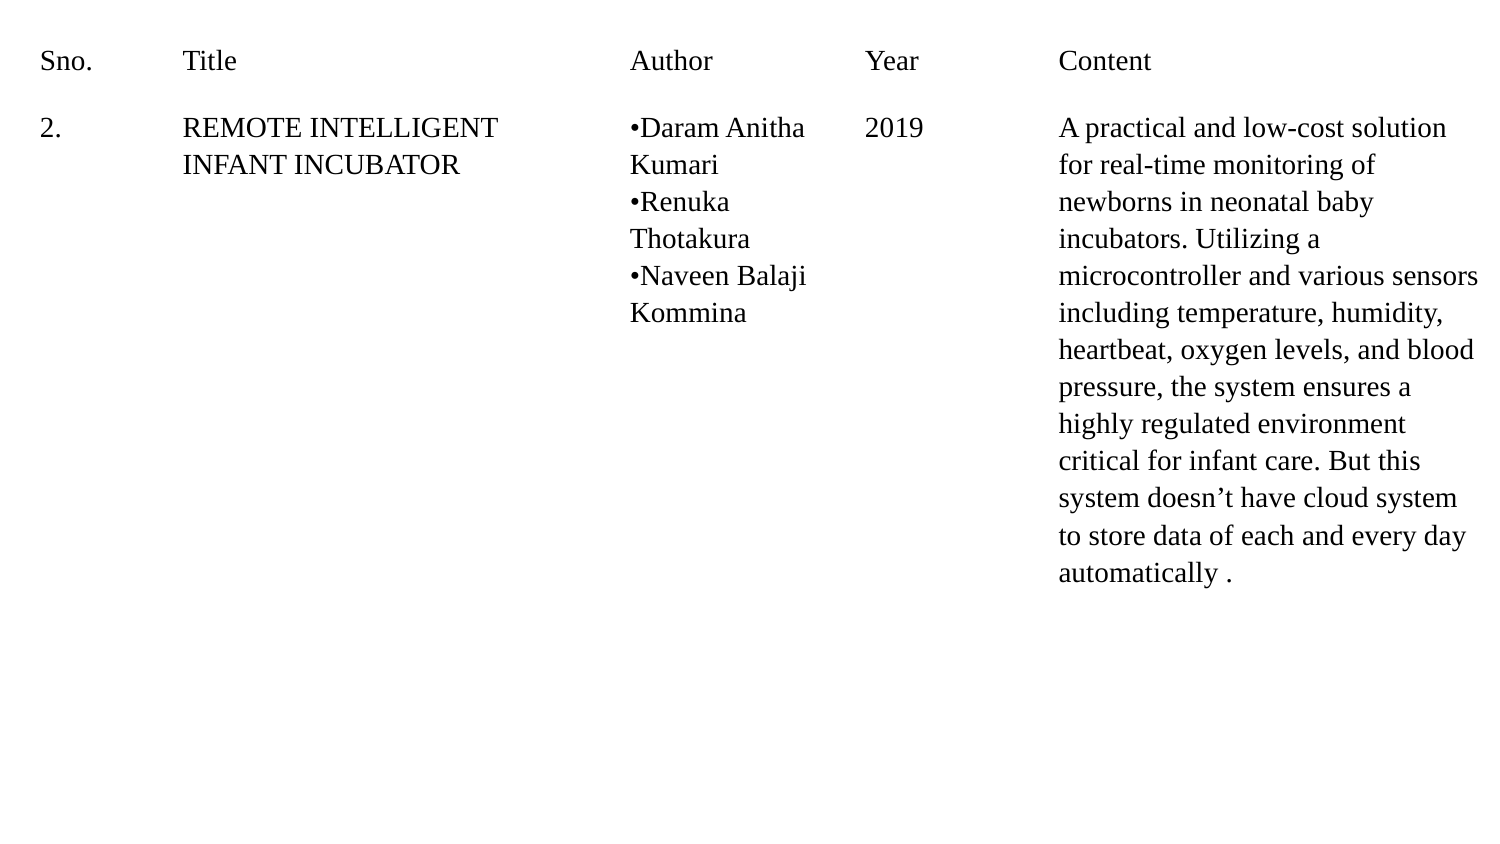

| Sno. | Title | Author | Year | Content |
| --- | --- | --- | --- | --- |
| 2. | REMOTE INTELLIGENT INFANT INCUBATOR | •Daram Anitha Kumari •Renuka Thotakura •Naveen Balaji Kommina | 2019 | A practical and low-cost solution for real-time monitoring of newborns in neonatal baby incubators. Utilizing a microcontroller and various sensors including temperature, humidity, heartbeat, oxygen levels, and blood pressure, the system ensures a highly regulated environment critical for infant care. But this system doesn’t have cloud system to store data of each and every day automatically . |